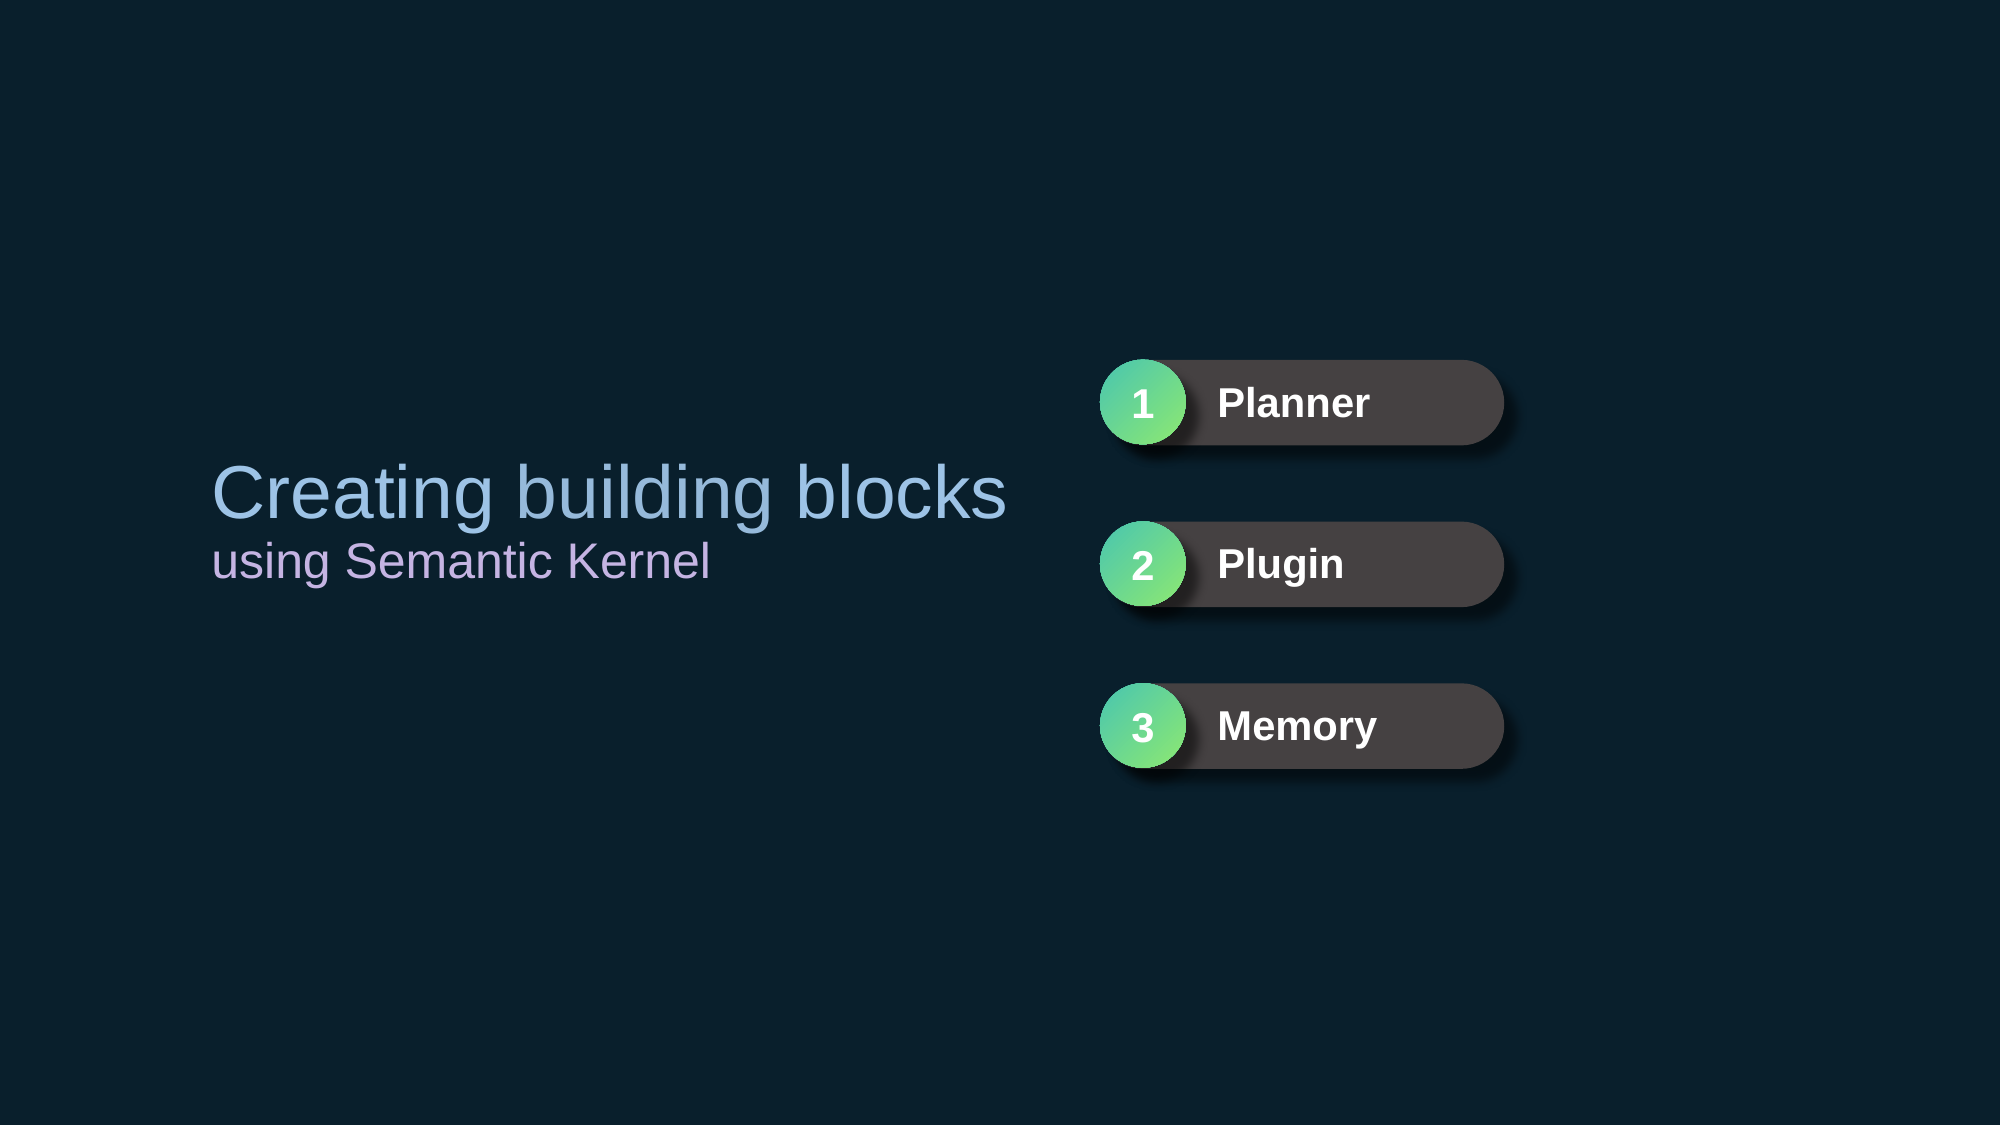

Planner
1
Creating building blocks
using Semantic Kernel
Plugin
2
Memory
3